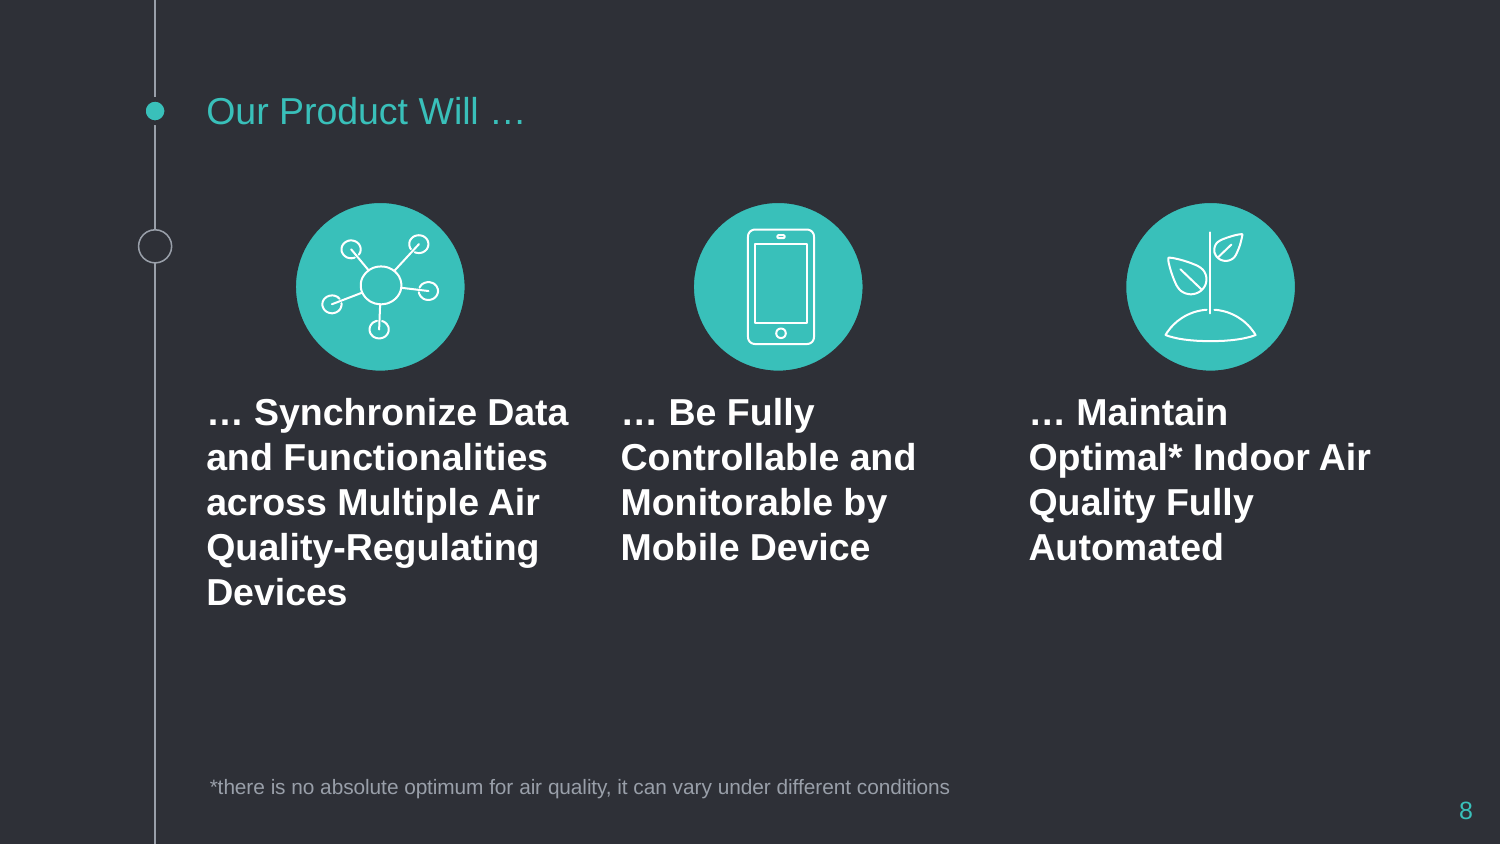

# Our Product Will …

… Maintain Optimal* Indoor Air Quality Fully Automated

… Synchronize Data and Functionalities across Multiple Air Quality-Regulating Devices
… Be Fully Controllable and Monitorable by Mobile Device

*there is no absolute optimum for air quality, it can vary under different conditions
8